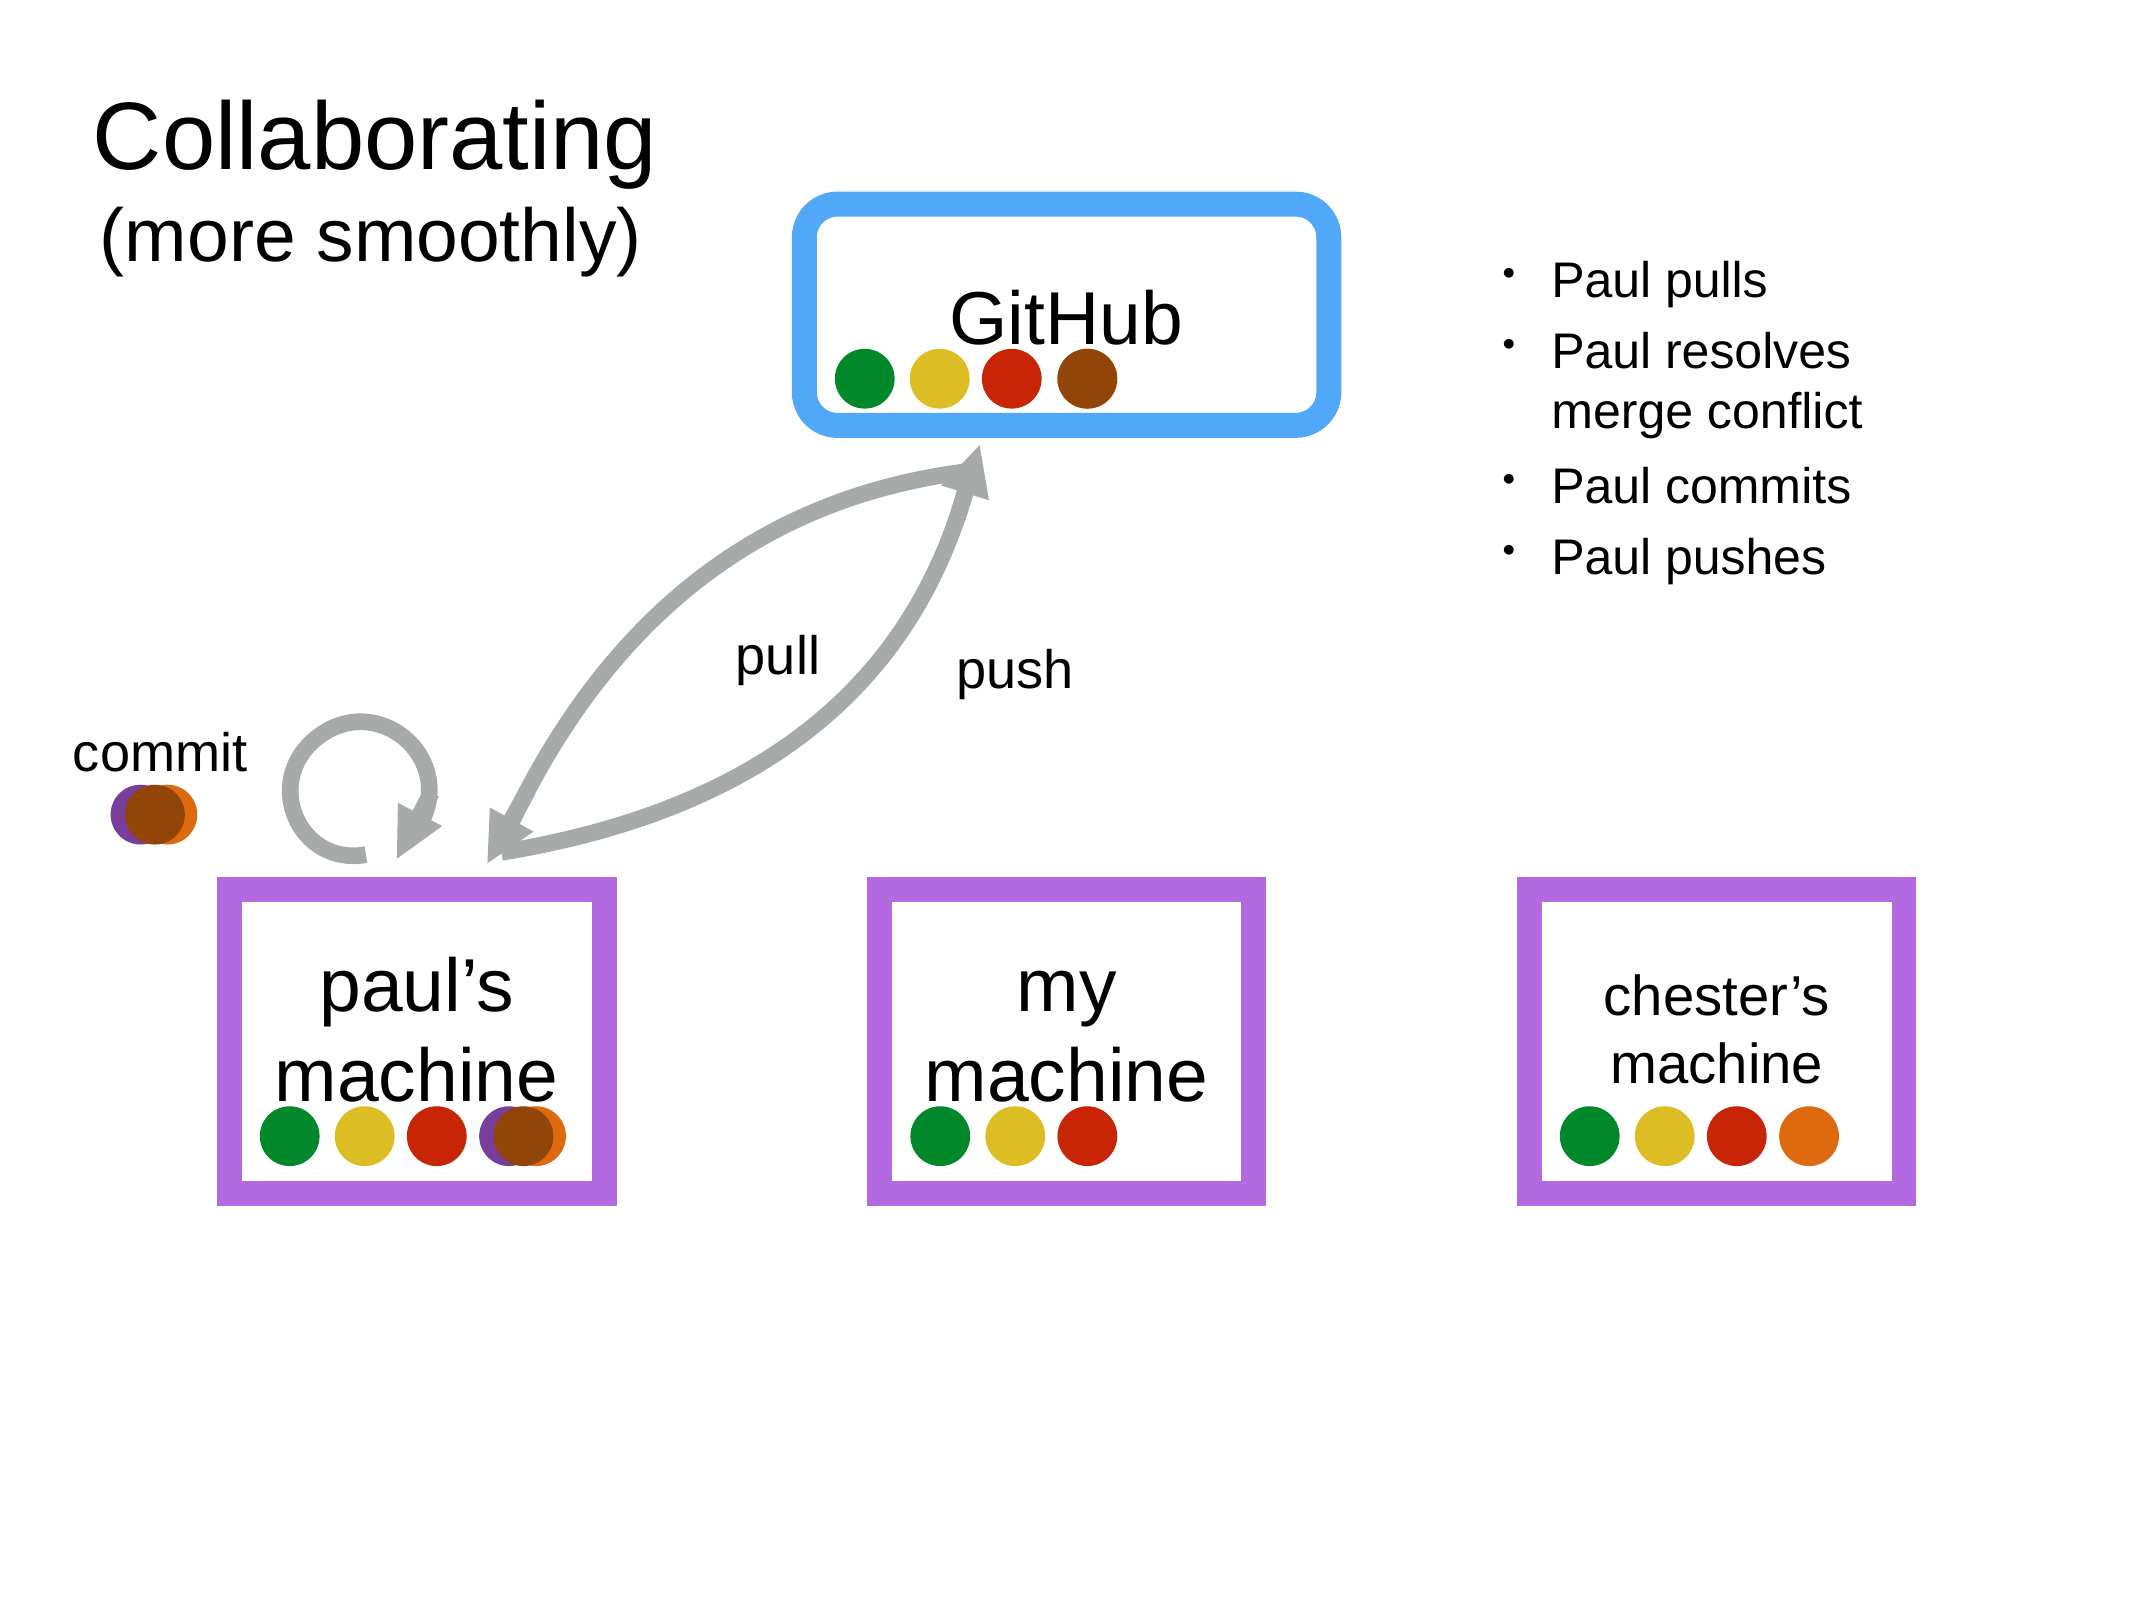

Collaborating
(more smoothly)

Paul pulls
GitHub
Paul resolves merge conflict

Paul commits

push

pull

Paul pushes
commit

paul’s
machine

my
machine

chester’s
machine